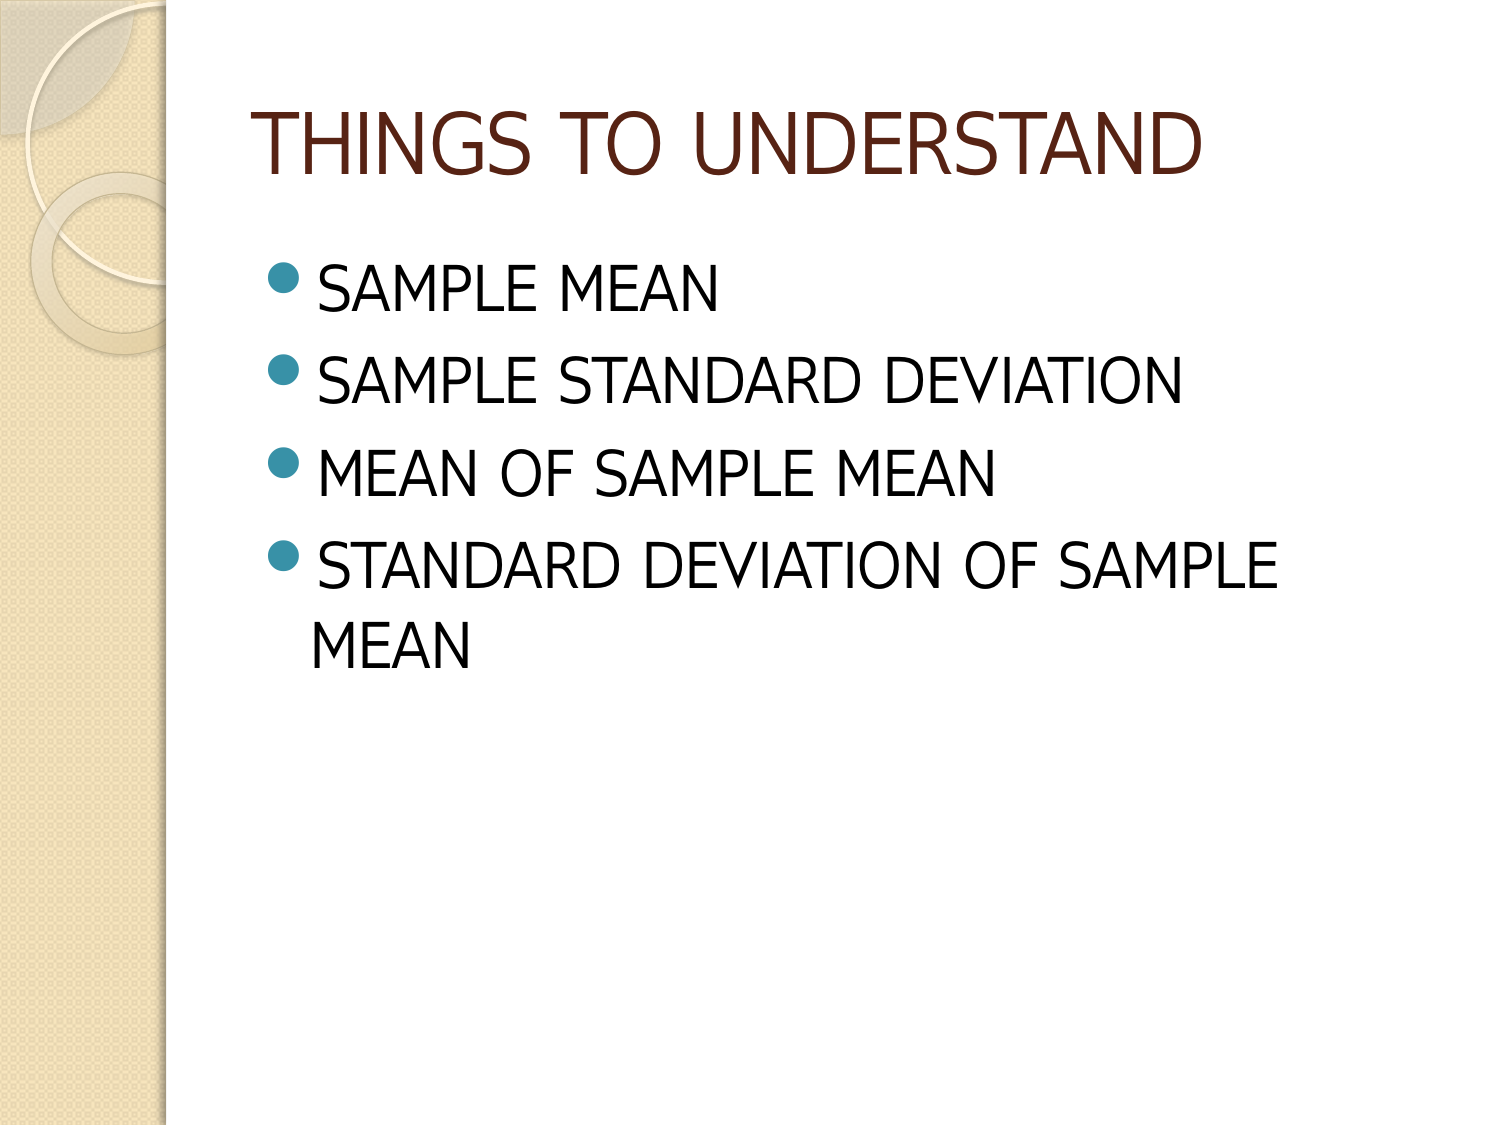

# THINGS TO UNDERSTAND
SAMPLE MEAN
SAMPLE STANDARD DEVIATION
MEAN OF SAMPLE MEAN
STANDARD DEVIATION OF SAMPLE MEAN